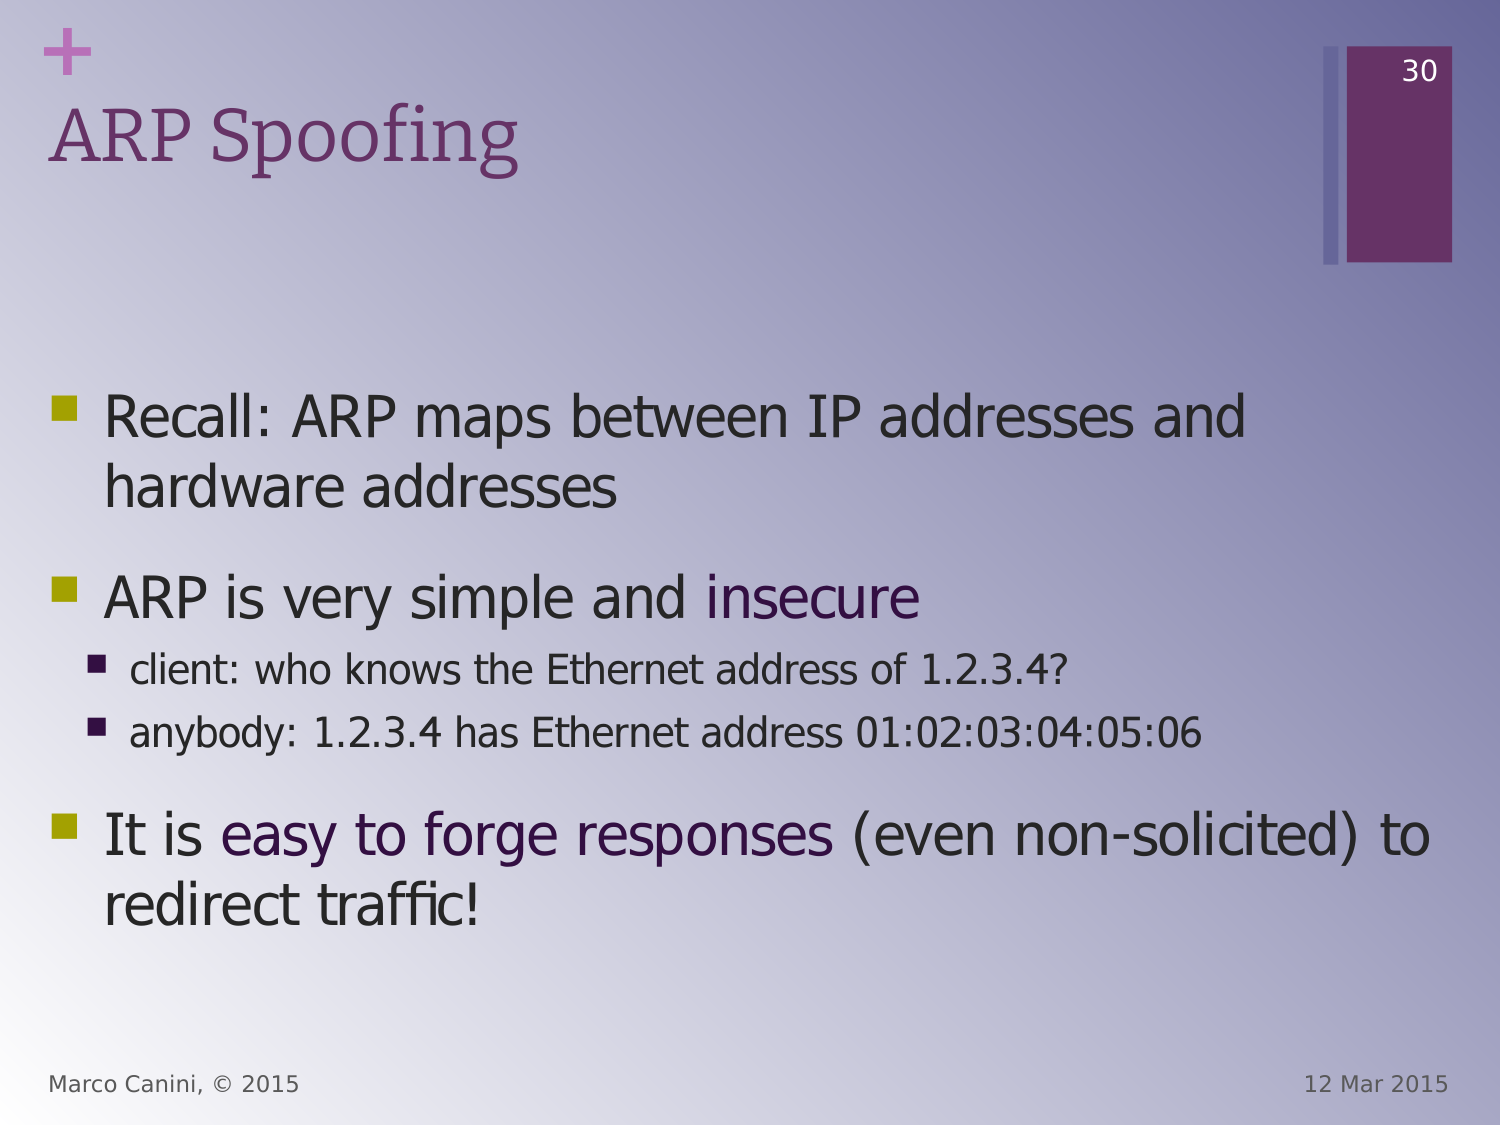

30
# ARP Spoofing
Recall: ARP maps between IP addresses and hardware addresses
ARP is very simple and insecure
client: who knows the Ethernet address of 1.2.3.4?
anybody: 1.2.3.4 has Ethernet address 01:02:03:04:05:06
It is easy to forge responses (even non-solicited) to redirect traffic!
Marco Canini, © 2015
12 Mar 2015